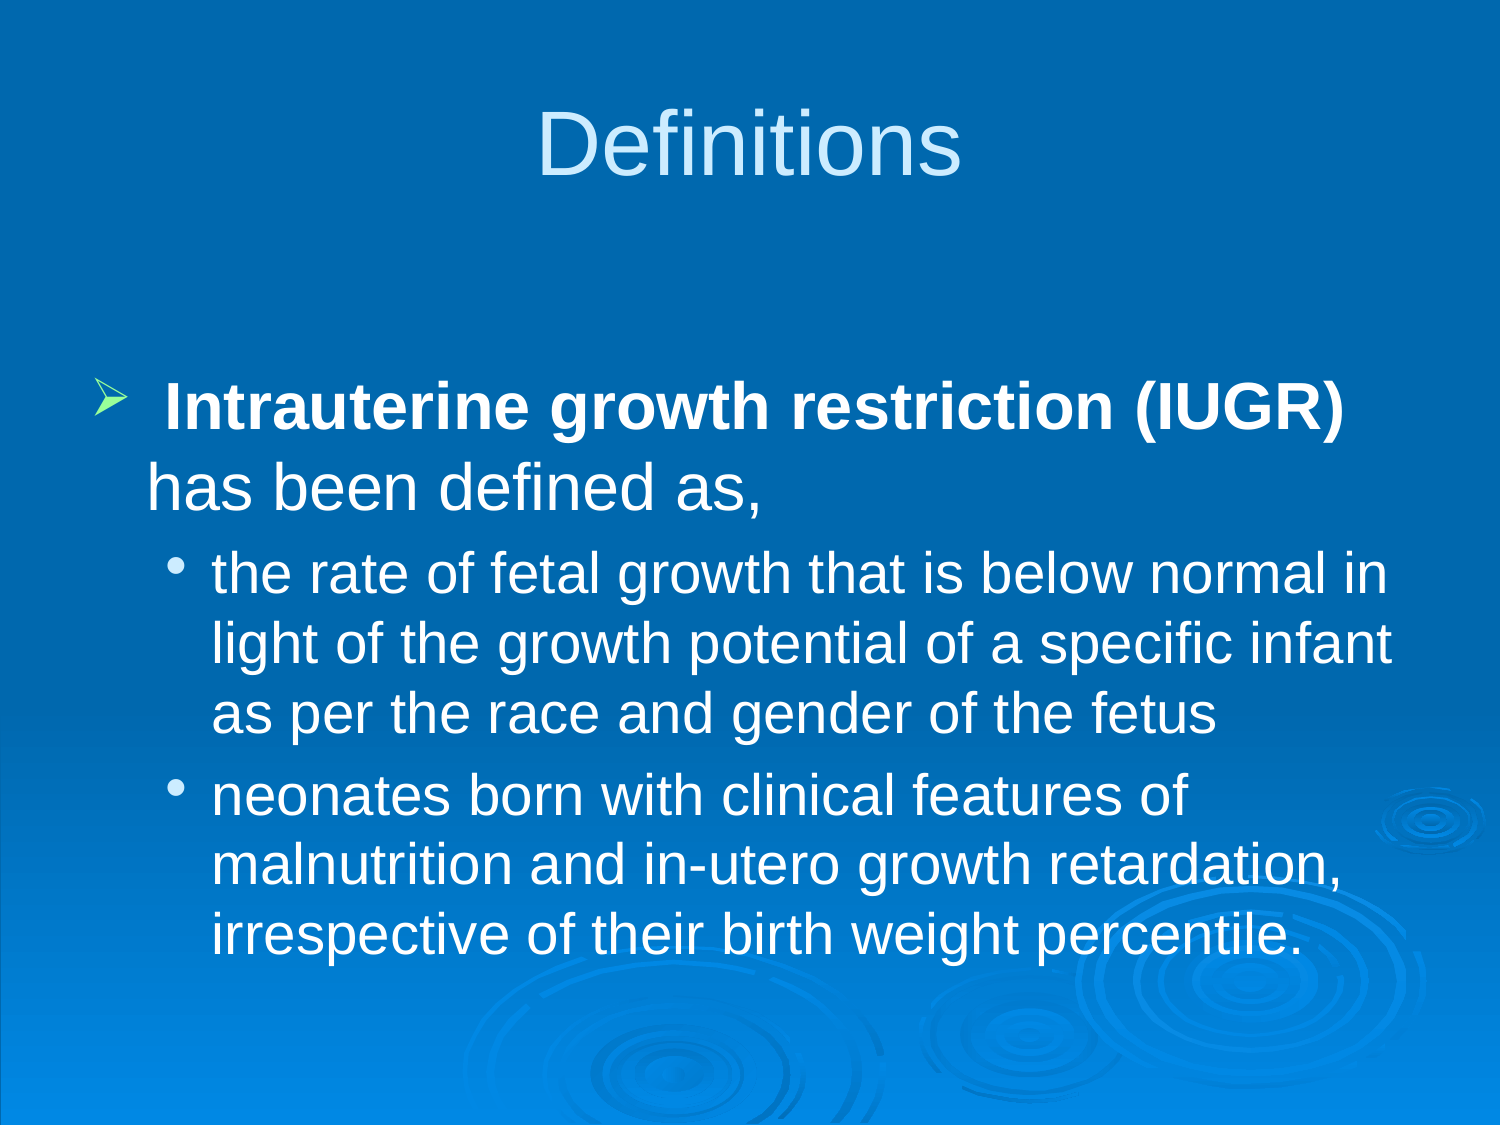

# Definitions

 Intrauterine growth restriction (IUGR) has been defined as,
the rate of fetal growth that is below normal in light of the growth potential of a specific infant as per the race and gender of the fetus
neonates born with clinical features of malnutrition and in-utero growth retardation, irrespective of their birth weight percentile.